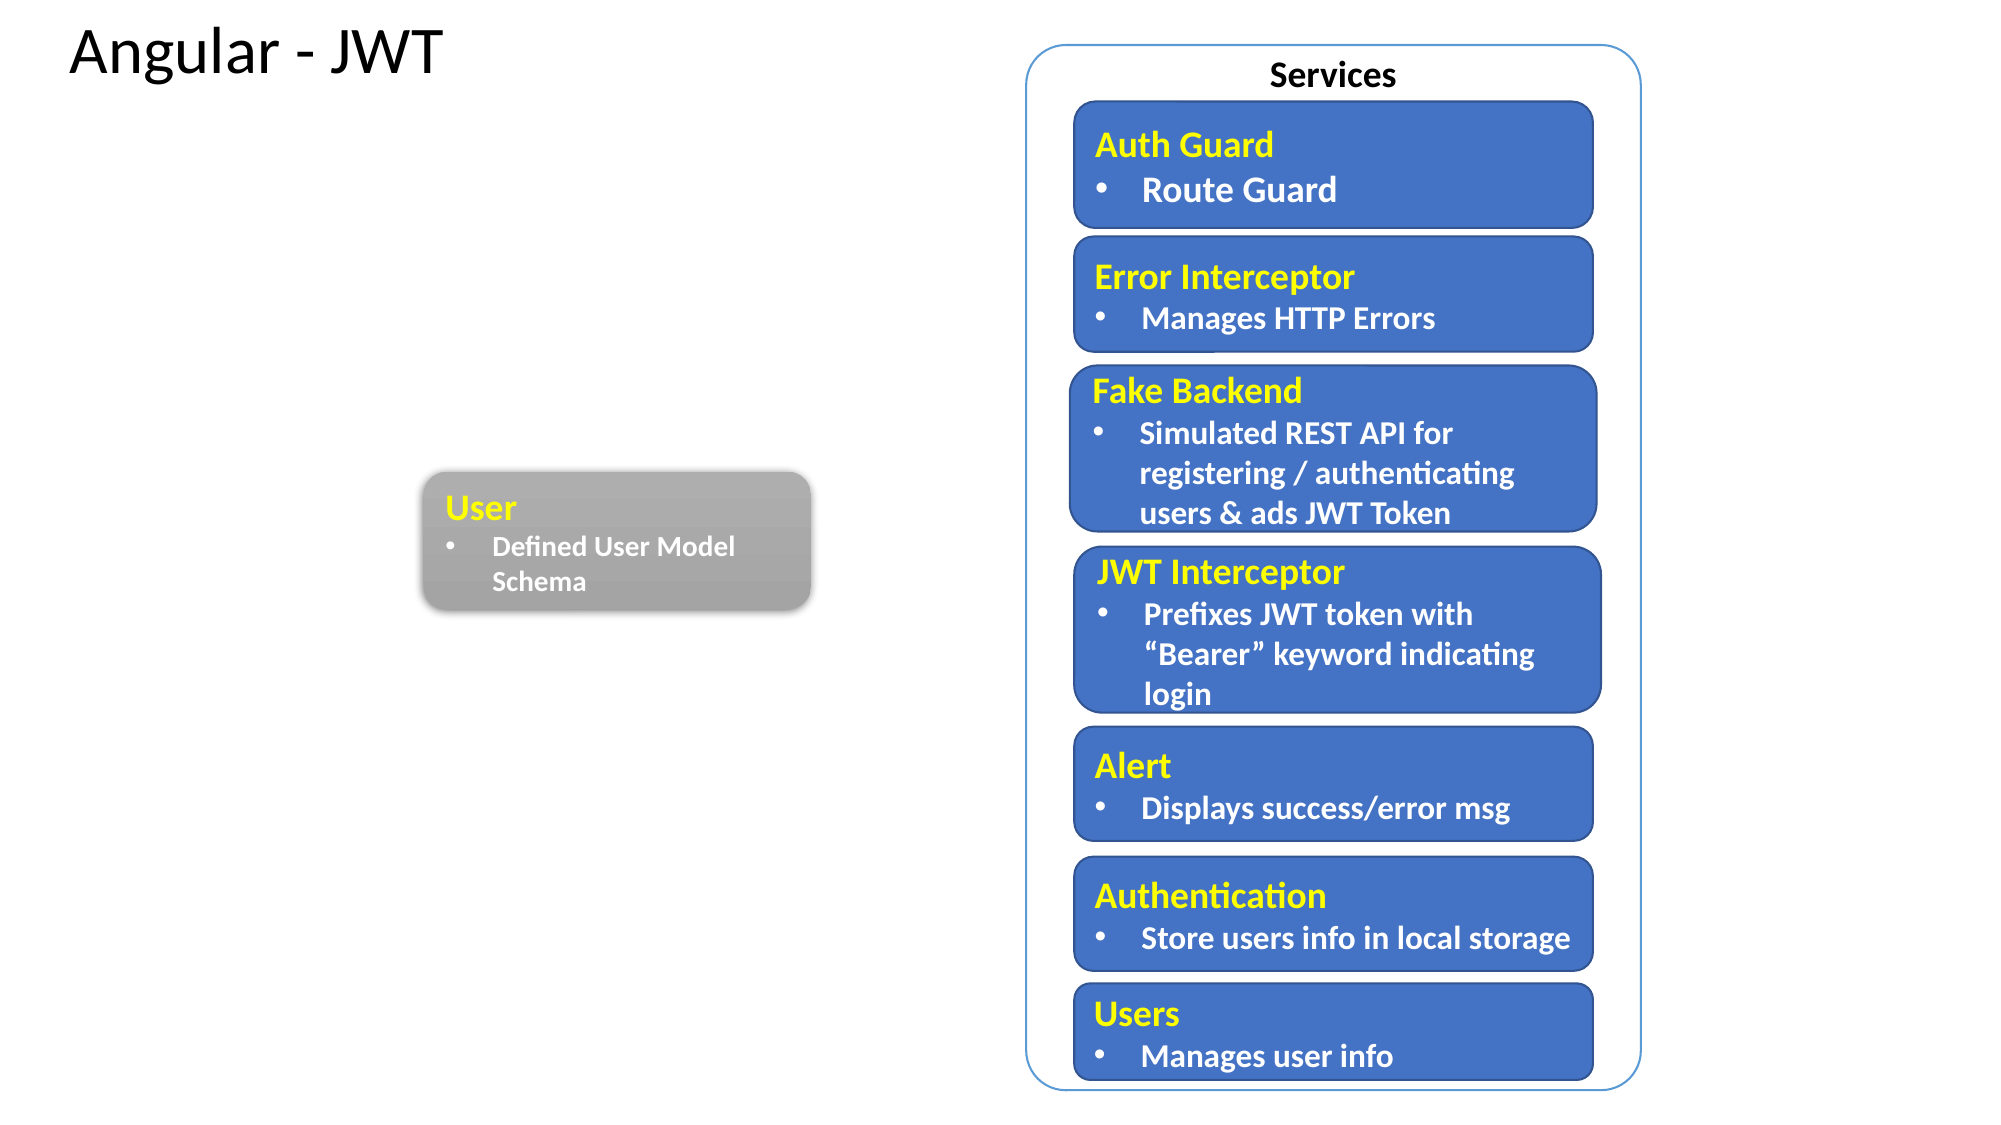

# Angular - JWT
Services

Auth Guard
Route Guard

Error Interceptor
Manages HTTP Errors

Fake Backend
Simulated REST API for registering / authenticating users & ads JWT Token

User
Defined User Model Schema

JWT Interceptor
Prefixes JWT token with “Bearer” keyword indicating login

Alert
Displays success/error msg

Authentication
Store users info in local storage

Users
Manages user info